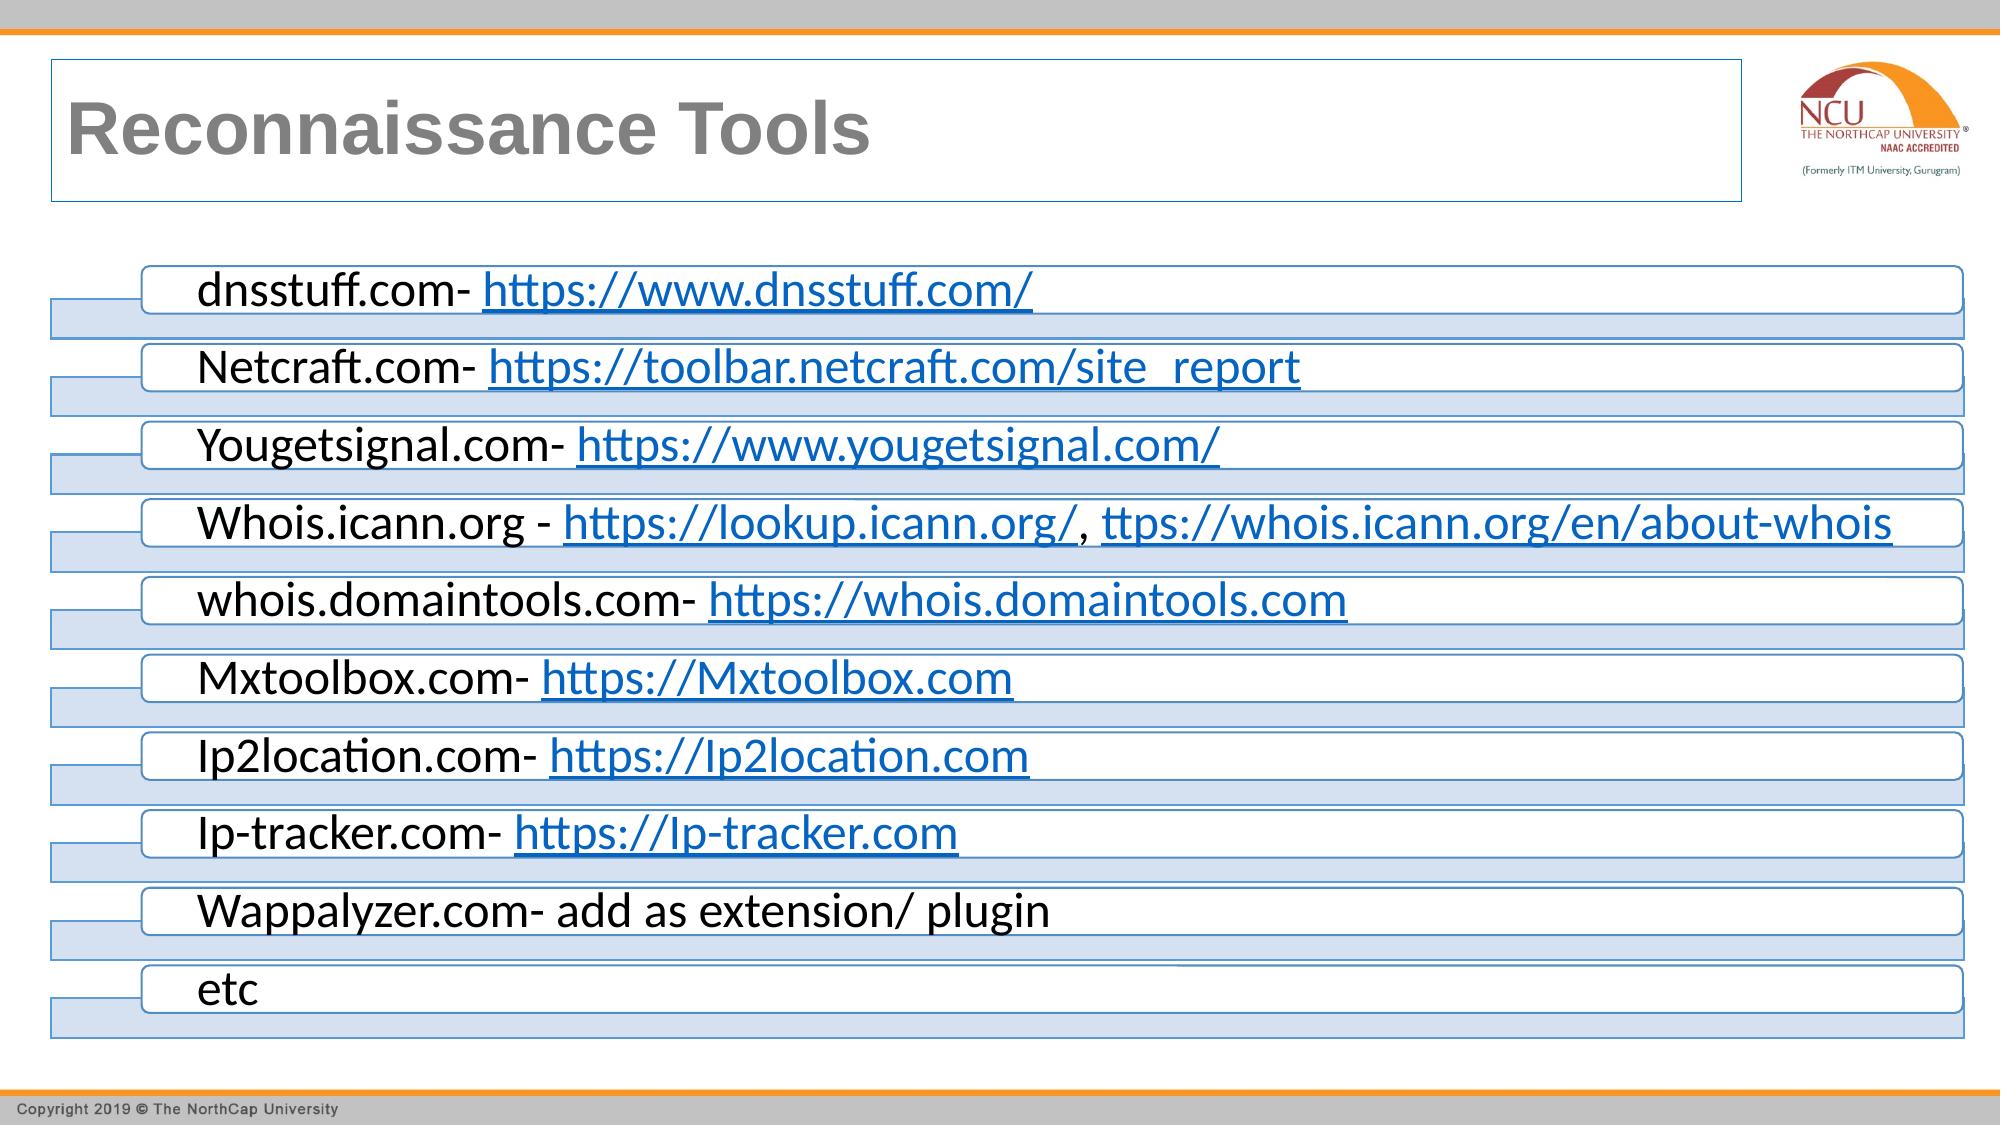

# Reconnaissance Tools
dnsstuff.com- https://www.dnsstuff.com/
Netcraft.com- https://toolbar.netcraft.com/site_report
Yougetsignal.com- https://www.yougetsignal.com/
Whois.icann.org - https://lookup.icann.org/, ttps://whois.icann.org/en/about-whois
whois.domaintools.com- https://whois.domaintools.com
Mxtoolbox.com- https://Mxtoolbox.com
Ip2location.com- https://Ip2location.com
Ip-tracker.com- https://Ip-tracker.com
Wappalyzer.com- add as extension/ plugin
etc